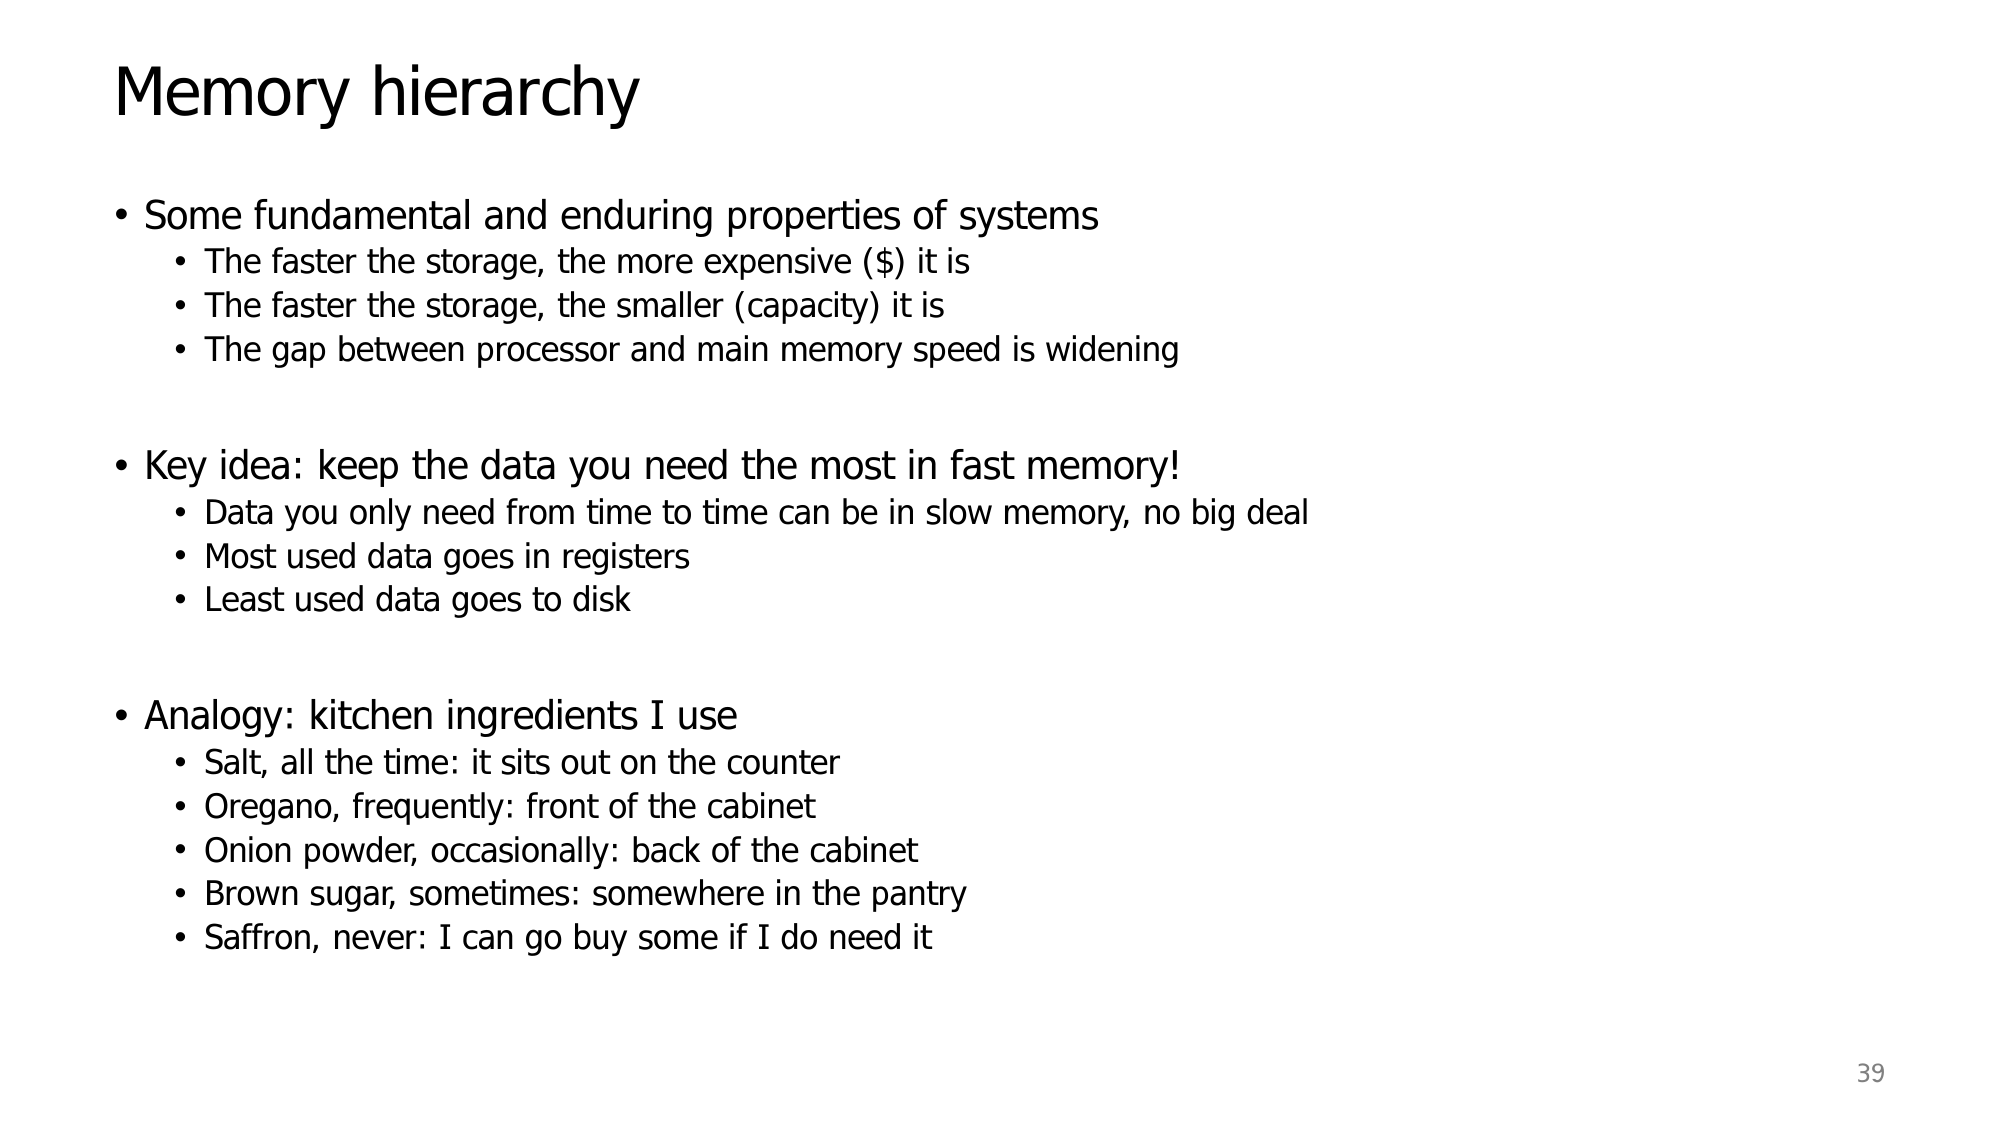

# Memory hierarchy
Some fundamental and enduring properties of systems
The faster the storage, the more expensive ($) it is
The faster the storage, the smaller (capacity) it is
The gap between processor and main memory speed is widening

Key idea: keep the data you need the most in fast memory!
Data you only need from time to time can be in slow memory, no big deal
Most used data goes in registers
Least used data goes to disk

Analogy: kitchen ingredients I use
Salt, all the time: it sits out on the counter
Oregano, frequently: front of the cabinet
Onion powder, occasionally: back of the cabinet
Brown sugar, sometimes: somewhere in the pantry
Saffron, never: I can go buy some if I do need it
39